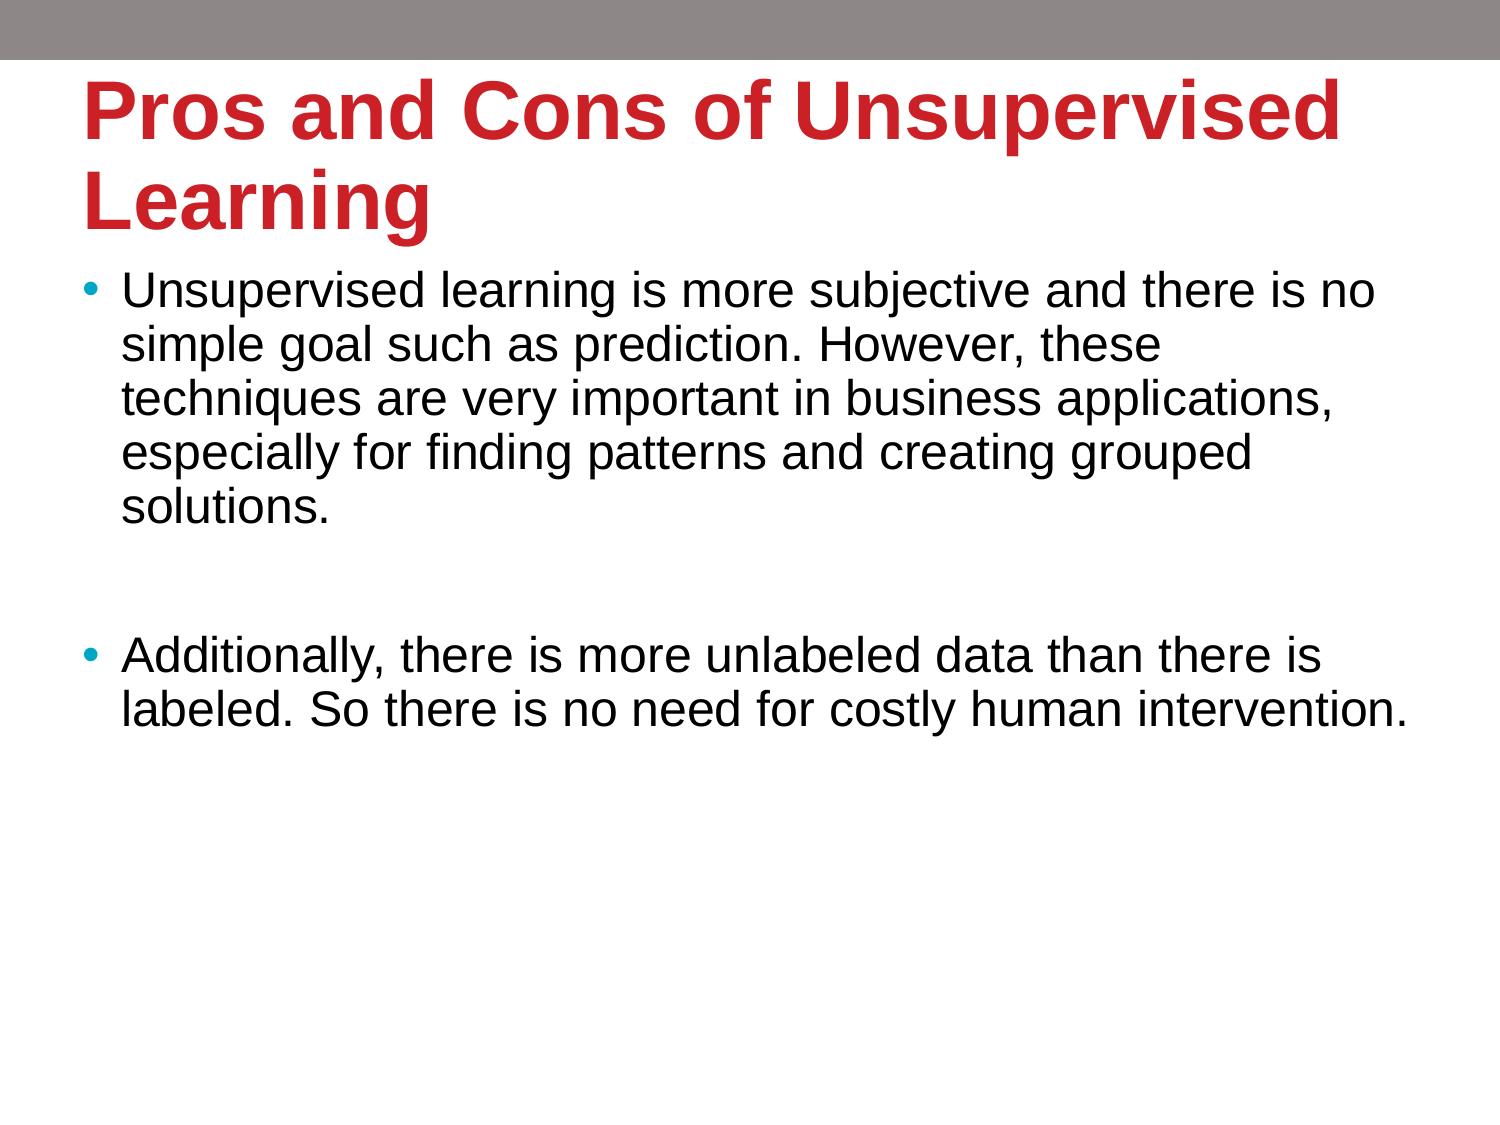

# Pros and Cons of Unsupervised Learning
Unsupervised learning is more subjective and there is no simple goal such as prediction. However, these techniques are very important in business applications, especially for finding patterns and creating grouped solutions.

Additionally, there is more unlabeled data than there is labeled. So there is no need for costly human intervention.